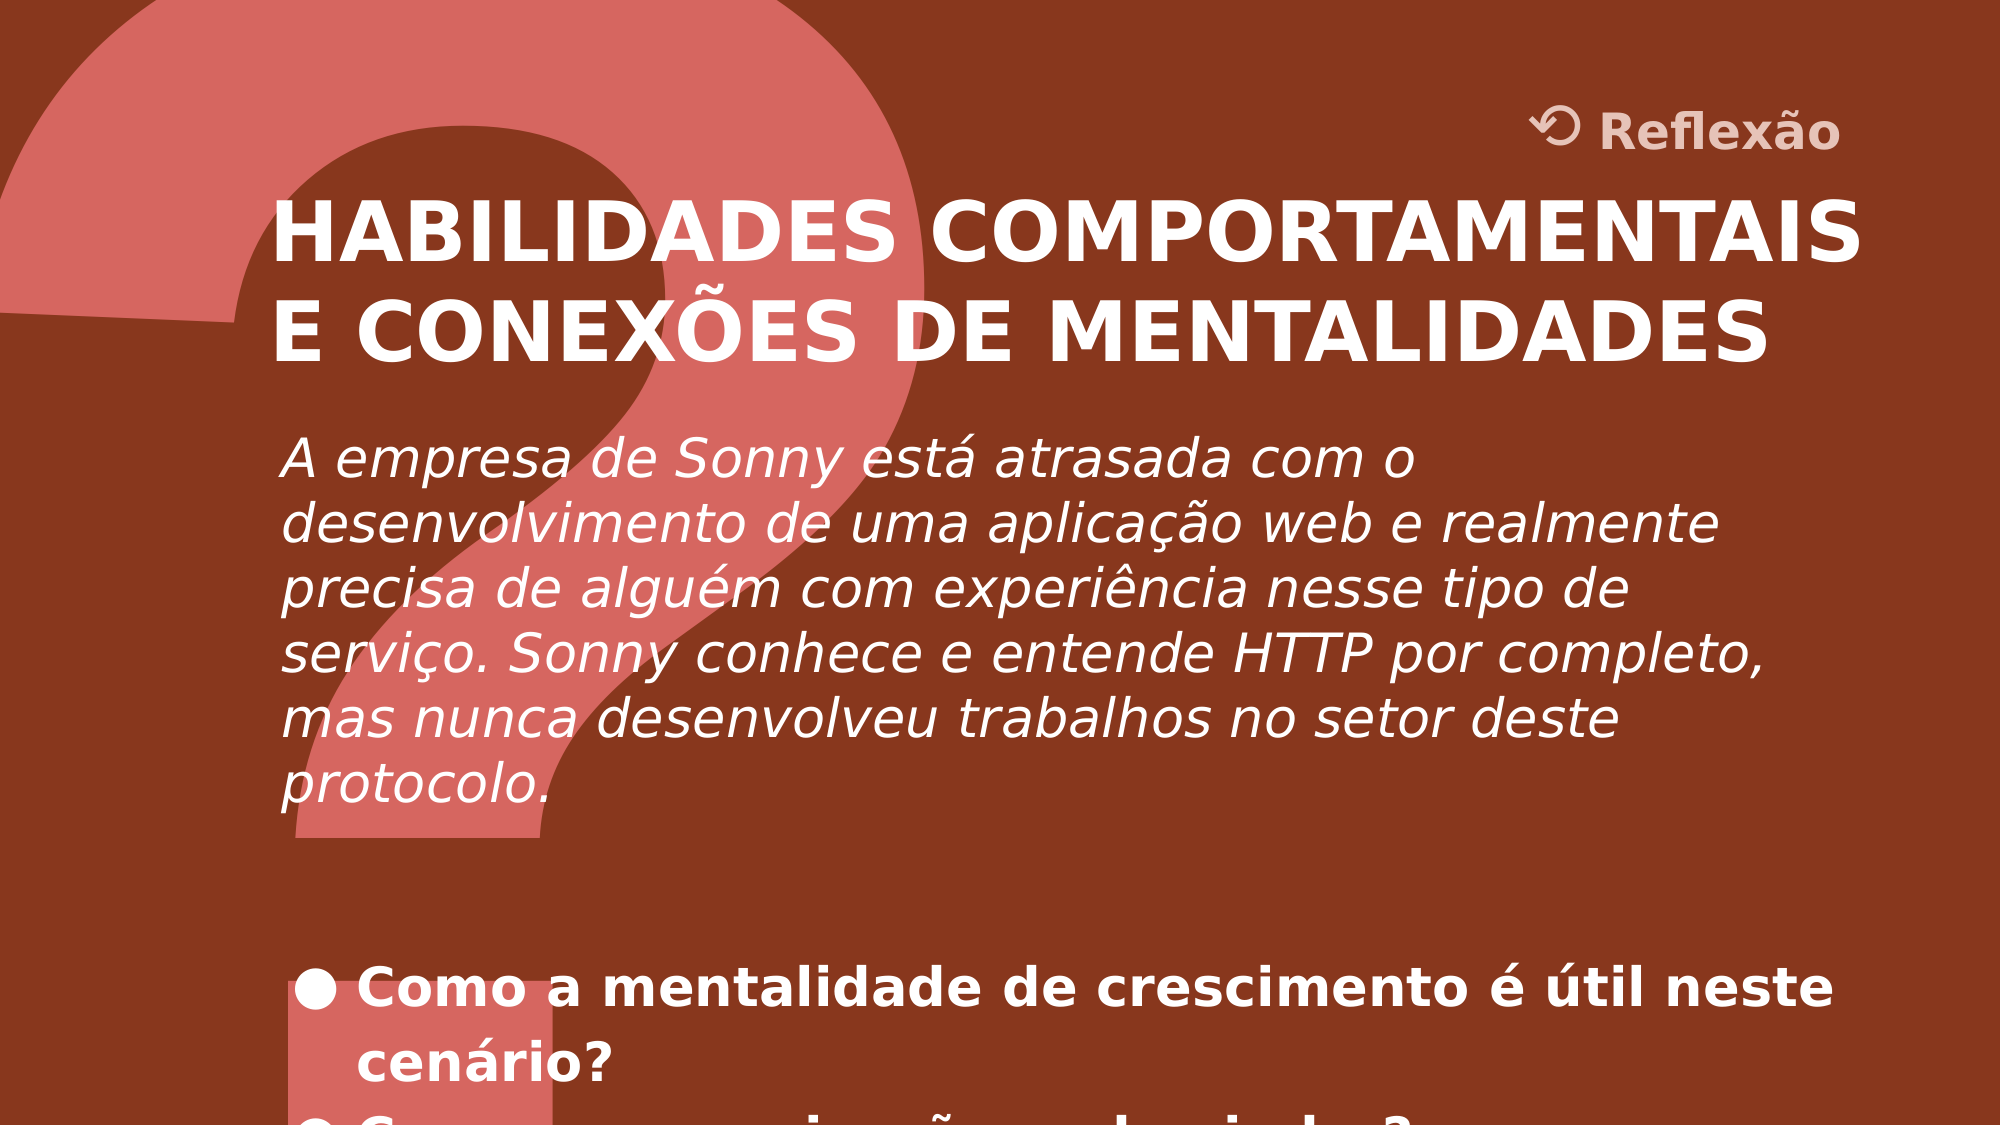

?
⟲ Reflexão
HABILIDADES COMPORTAMENTAIS E CONEXÕES DE MENTALIDADES
A empresa de Sonny está atrasada com o desenvolvimento de uma aplicação web e realmente precisa de alguém com experiência nesse tipo de serviço. Sonny conhece e entende HTTP por completo, mas nunca desenvolveu trabalhos no setor deste protocolo.

Como a mentalidade de crescimento é útil neste cenário?
Como a comunicação pode ajudar?